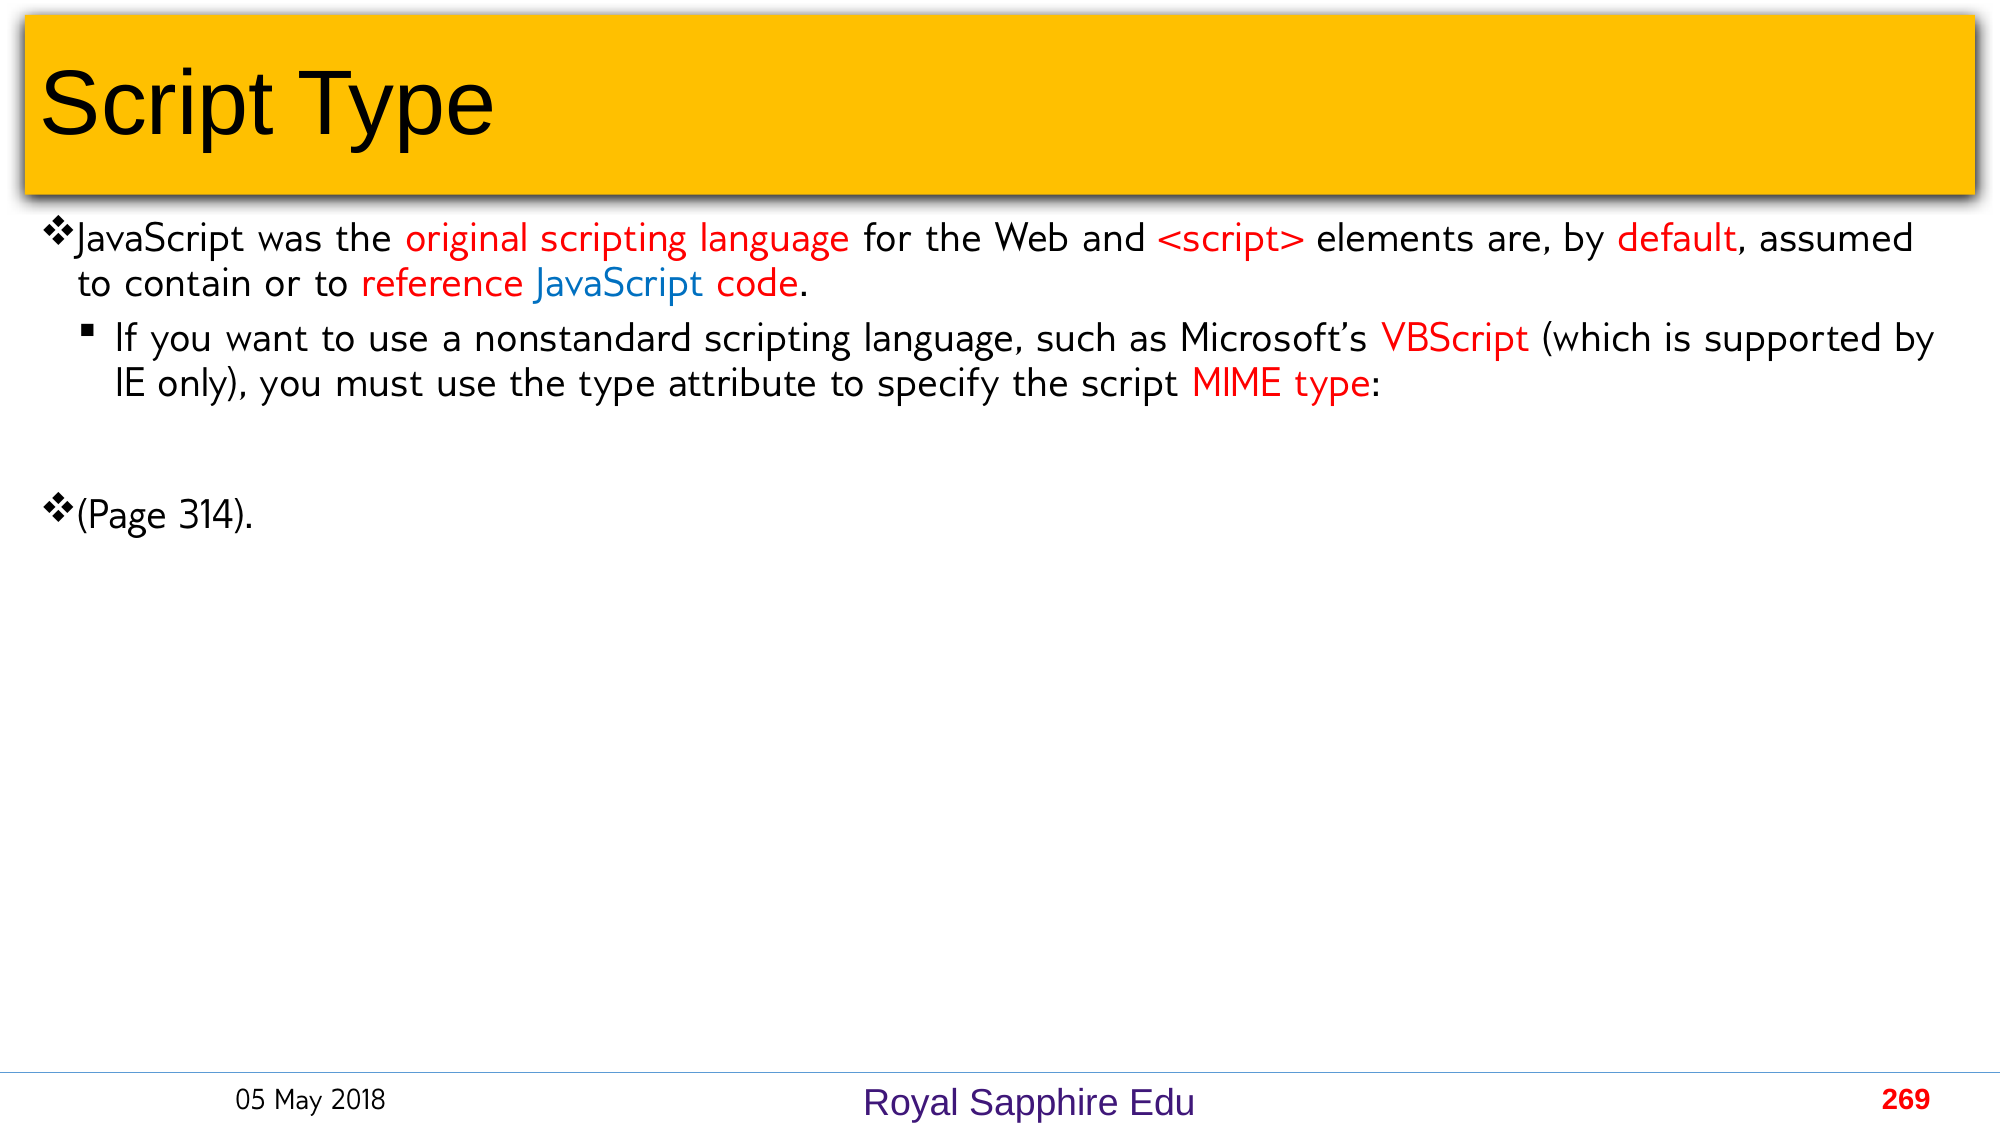

# Script Type
JavaScript was the original scripting language for the Web and <script> elements are, by default, assumed to contain or to reference JavaScript code.
If you want to use a nonstandard scripting language, such as Microsoft’s VBScript (which is supported by IE only), you must use the type attribute to specify the script MIME type:

(Page 314).
05 May 2018
269